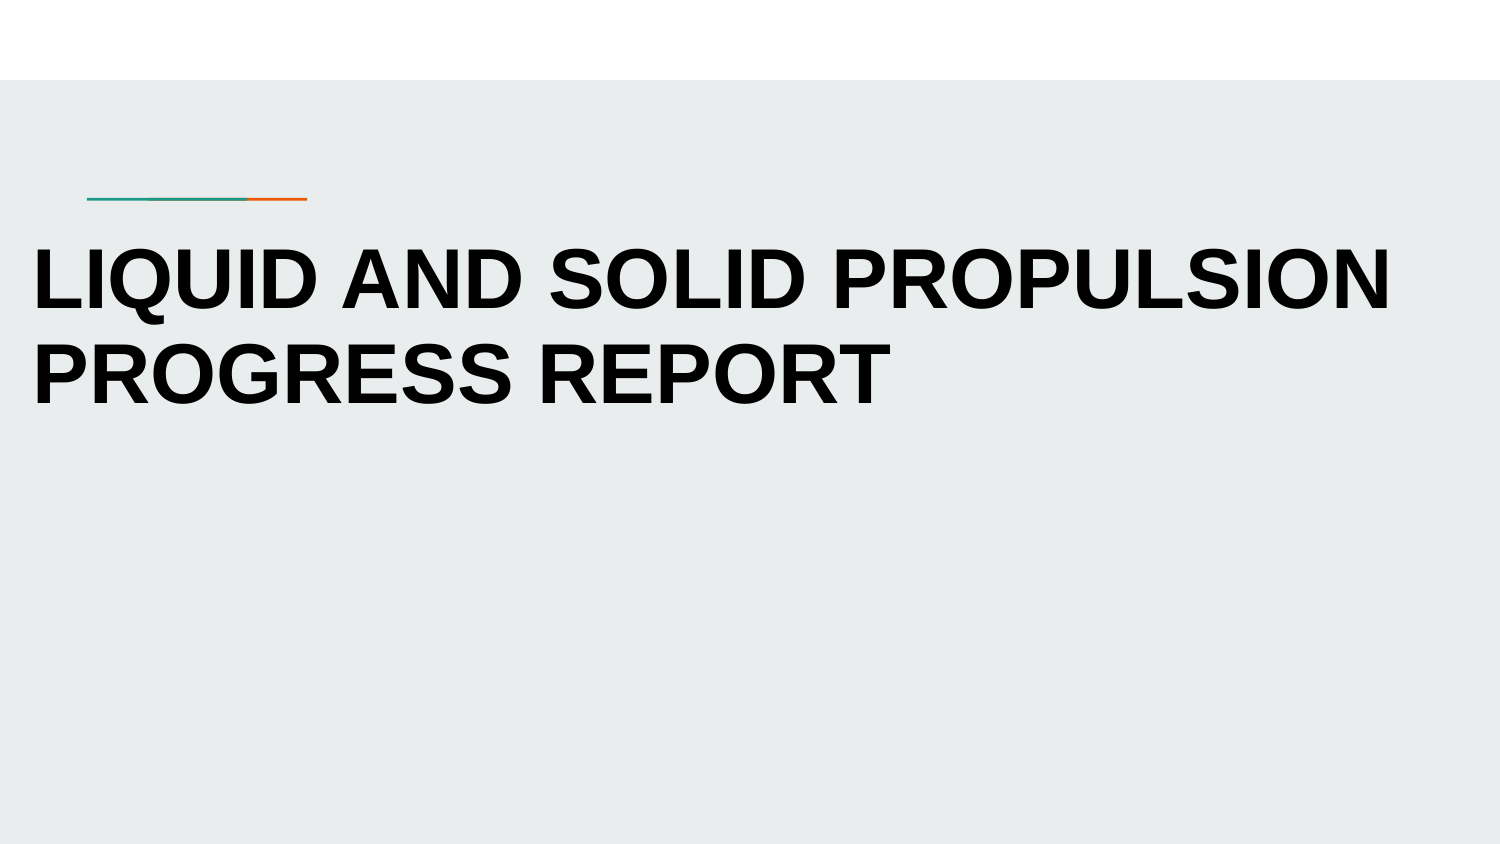

# LIQUID AND SOLID PROPULSION PROGRESS REPORT